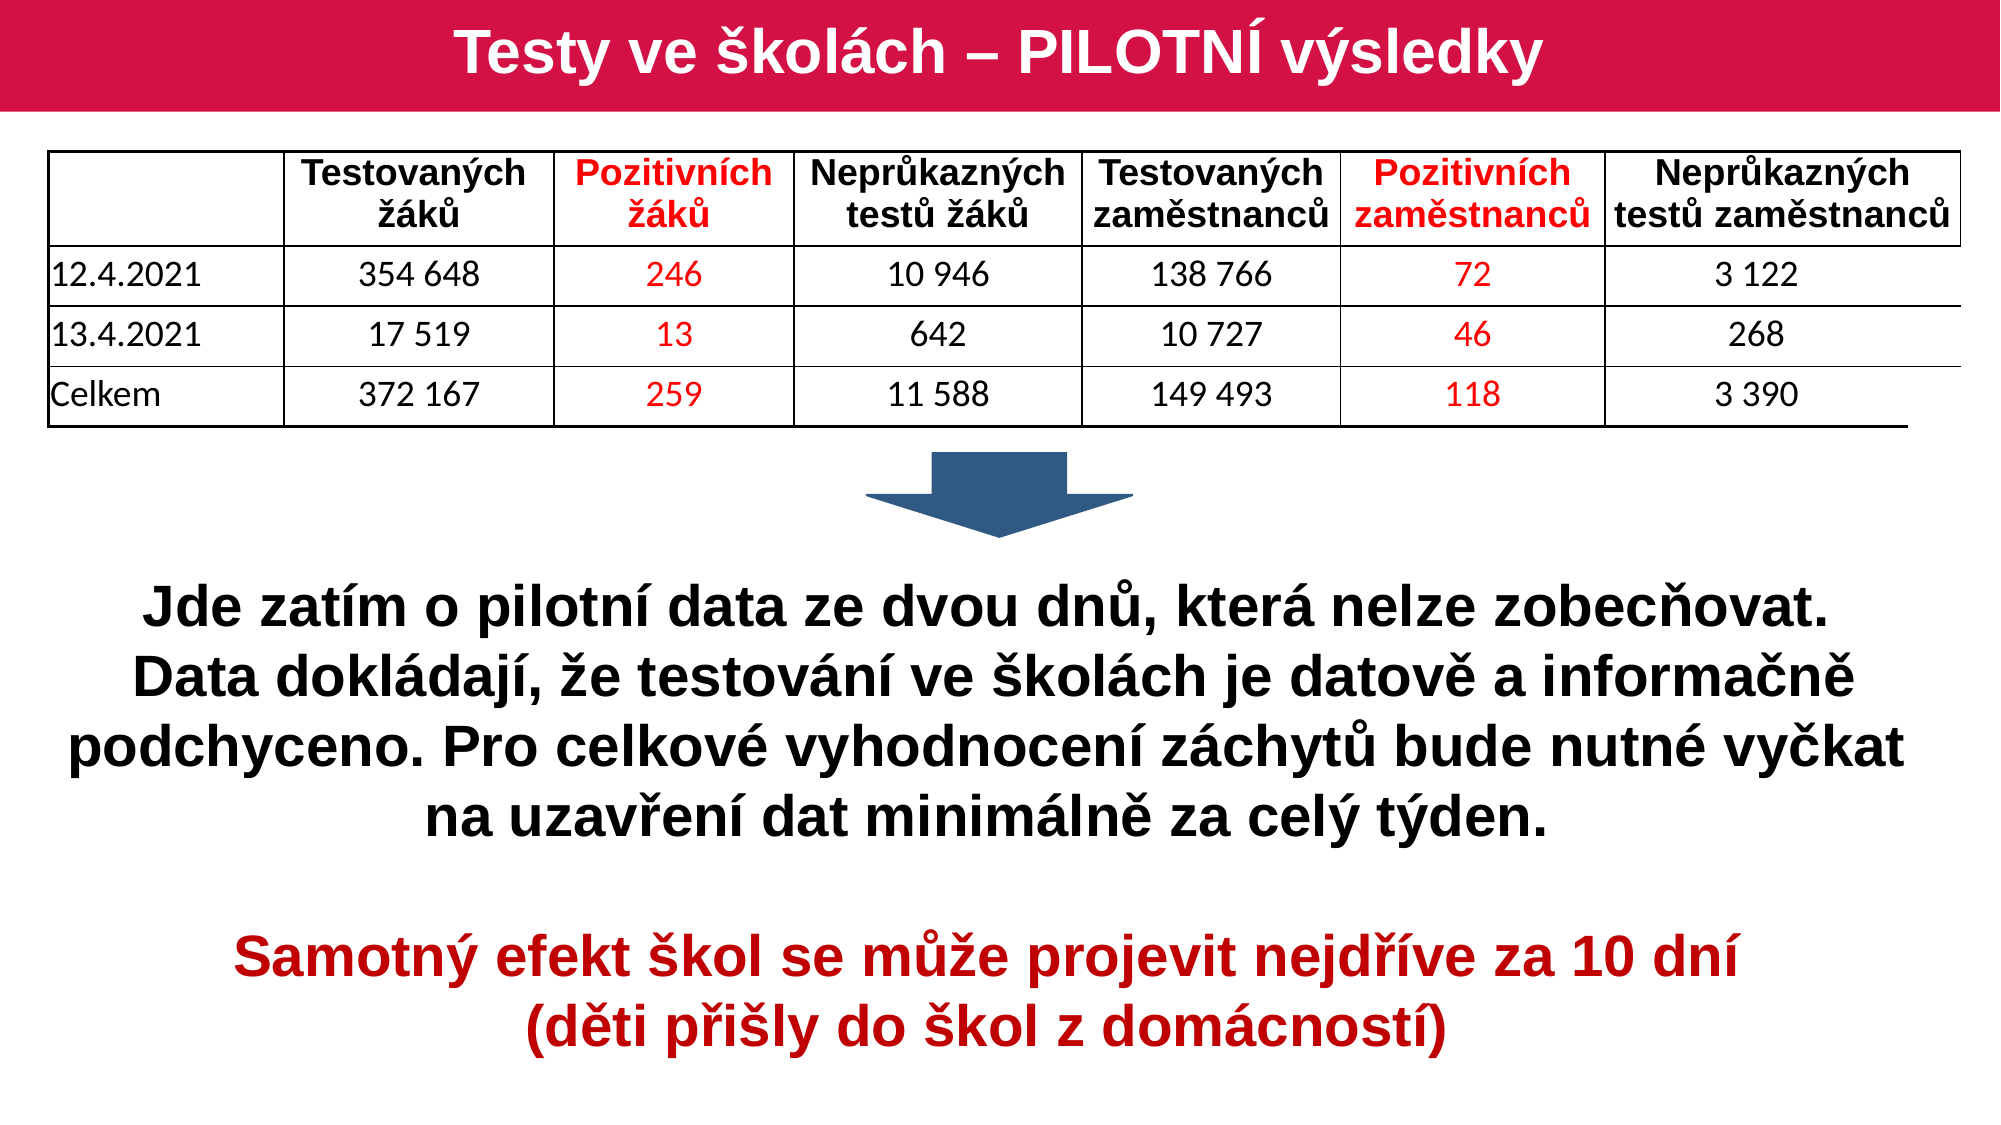

# Testy ve školách – PILOTNÍ výsledky
|  | Testovaných  žáků | Pozitivních žáků | Neprůkazných testů žáků | Testovaných zaměstnanců | Pozitivních zaměstnanců | Neprůkazných testů zaměstnanců |  |
| --- | --- | --- | --- | --- | --- | --- | --- |
| 12.4.2021 | 354 648 | 246 | 10 946 | 138 766 | 72 | 3 122 |  |
| 13.4.2021 | 17 519 | 13 | 642 | 10 727 | 46 | 268 |  |
| Celkem | 372 167 | 259 | 11 588 | 149 493 | 118 | 3 390 |  |

Jde zatím o pilotní data ze dvou dnů, která nelze zobecňovat.
Data dokládají, že testování ve školách je datově a informačně podchyceno. Pro celkové vyhodnocení záchytů bude nutné vyčkat  na uzavření dat minimálně za celý týden.

Samotný efekt škol se může projevit nejdříve za 10 dní
(děti přišly do škol z domácností)